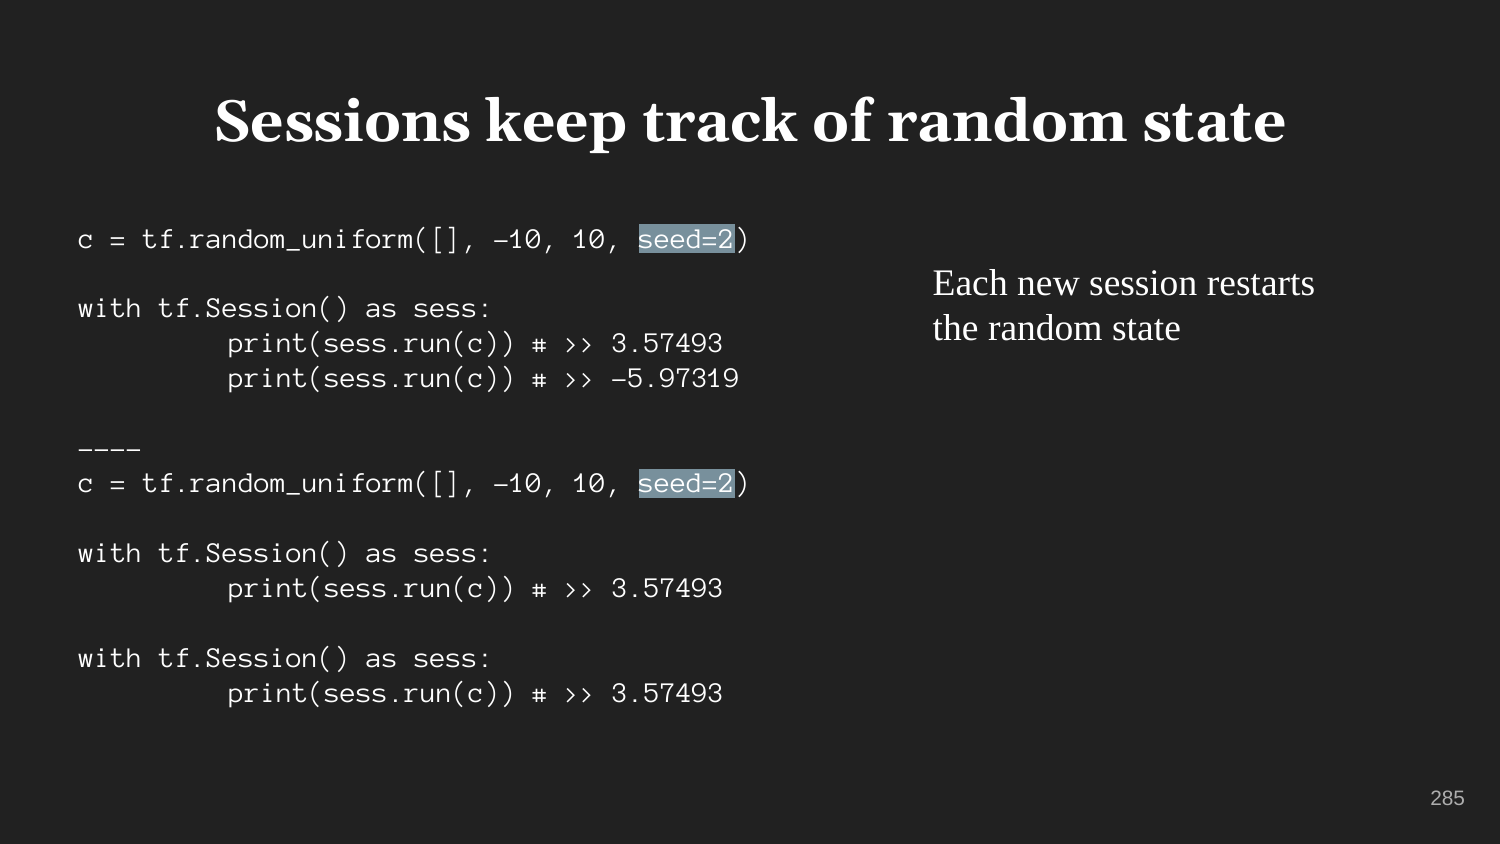

Sessions keep track of random state
# c = tf.random_uniform([], -10, 10, seed=2)

with tf.Session() as sess:
	print(sess.run(c)) # >> 3.57493
	print(sess.run(c)) # >> -5.97319

----
c = tf.random_uniform([], -10, 10, seed=2)

with tf.Session() as sess:
	print(sess.run(c)) # >> 3.57493

with tf.Session() as sess:
	print(sess.run(c)) # >> 3.57493

Each new session restarts the random state
285